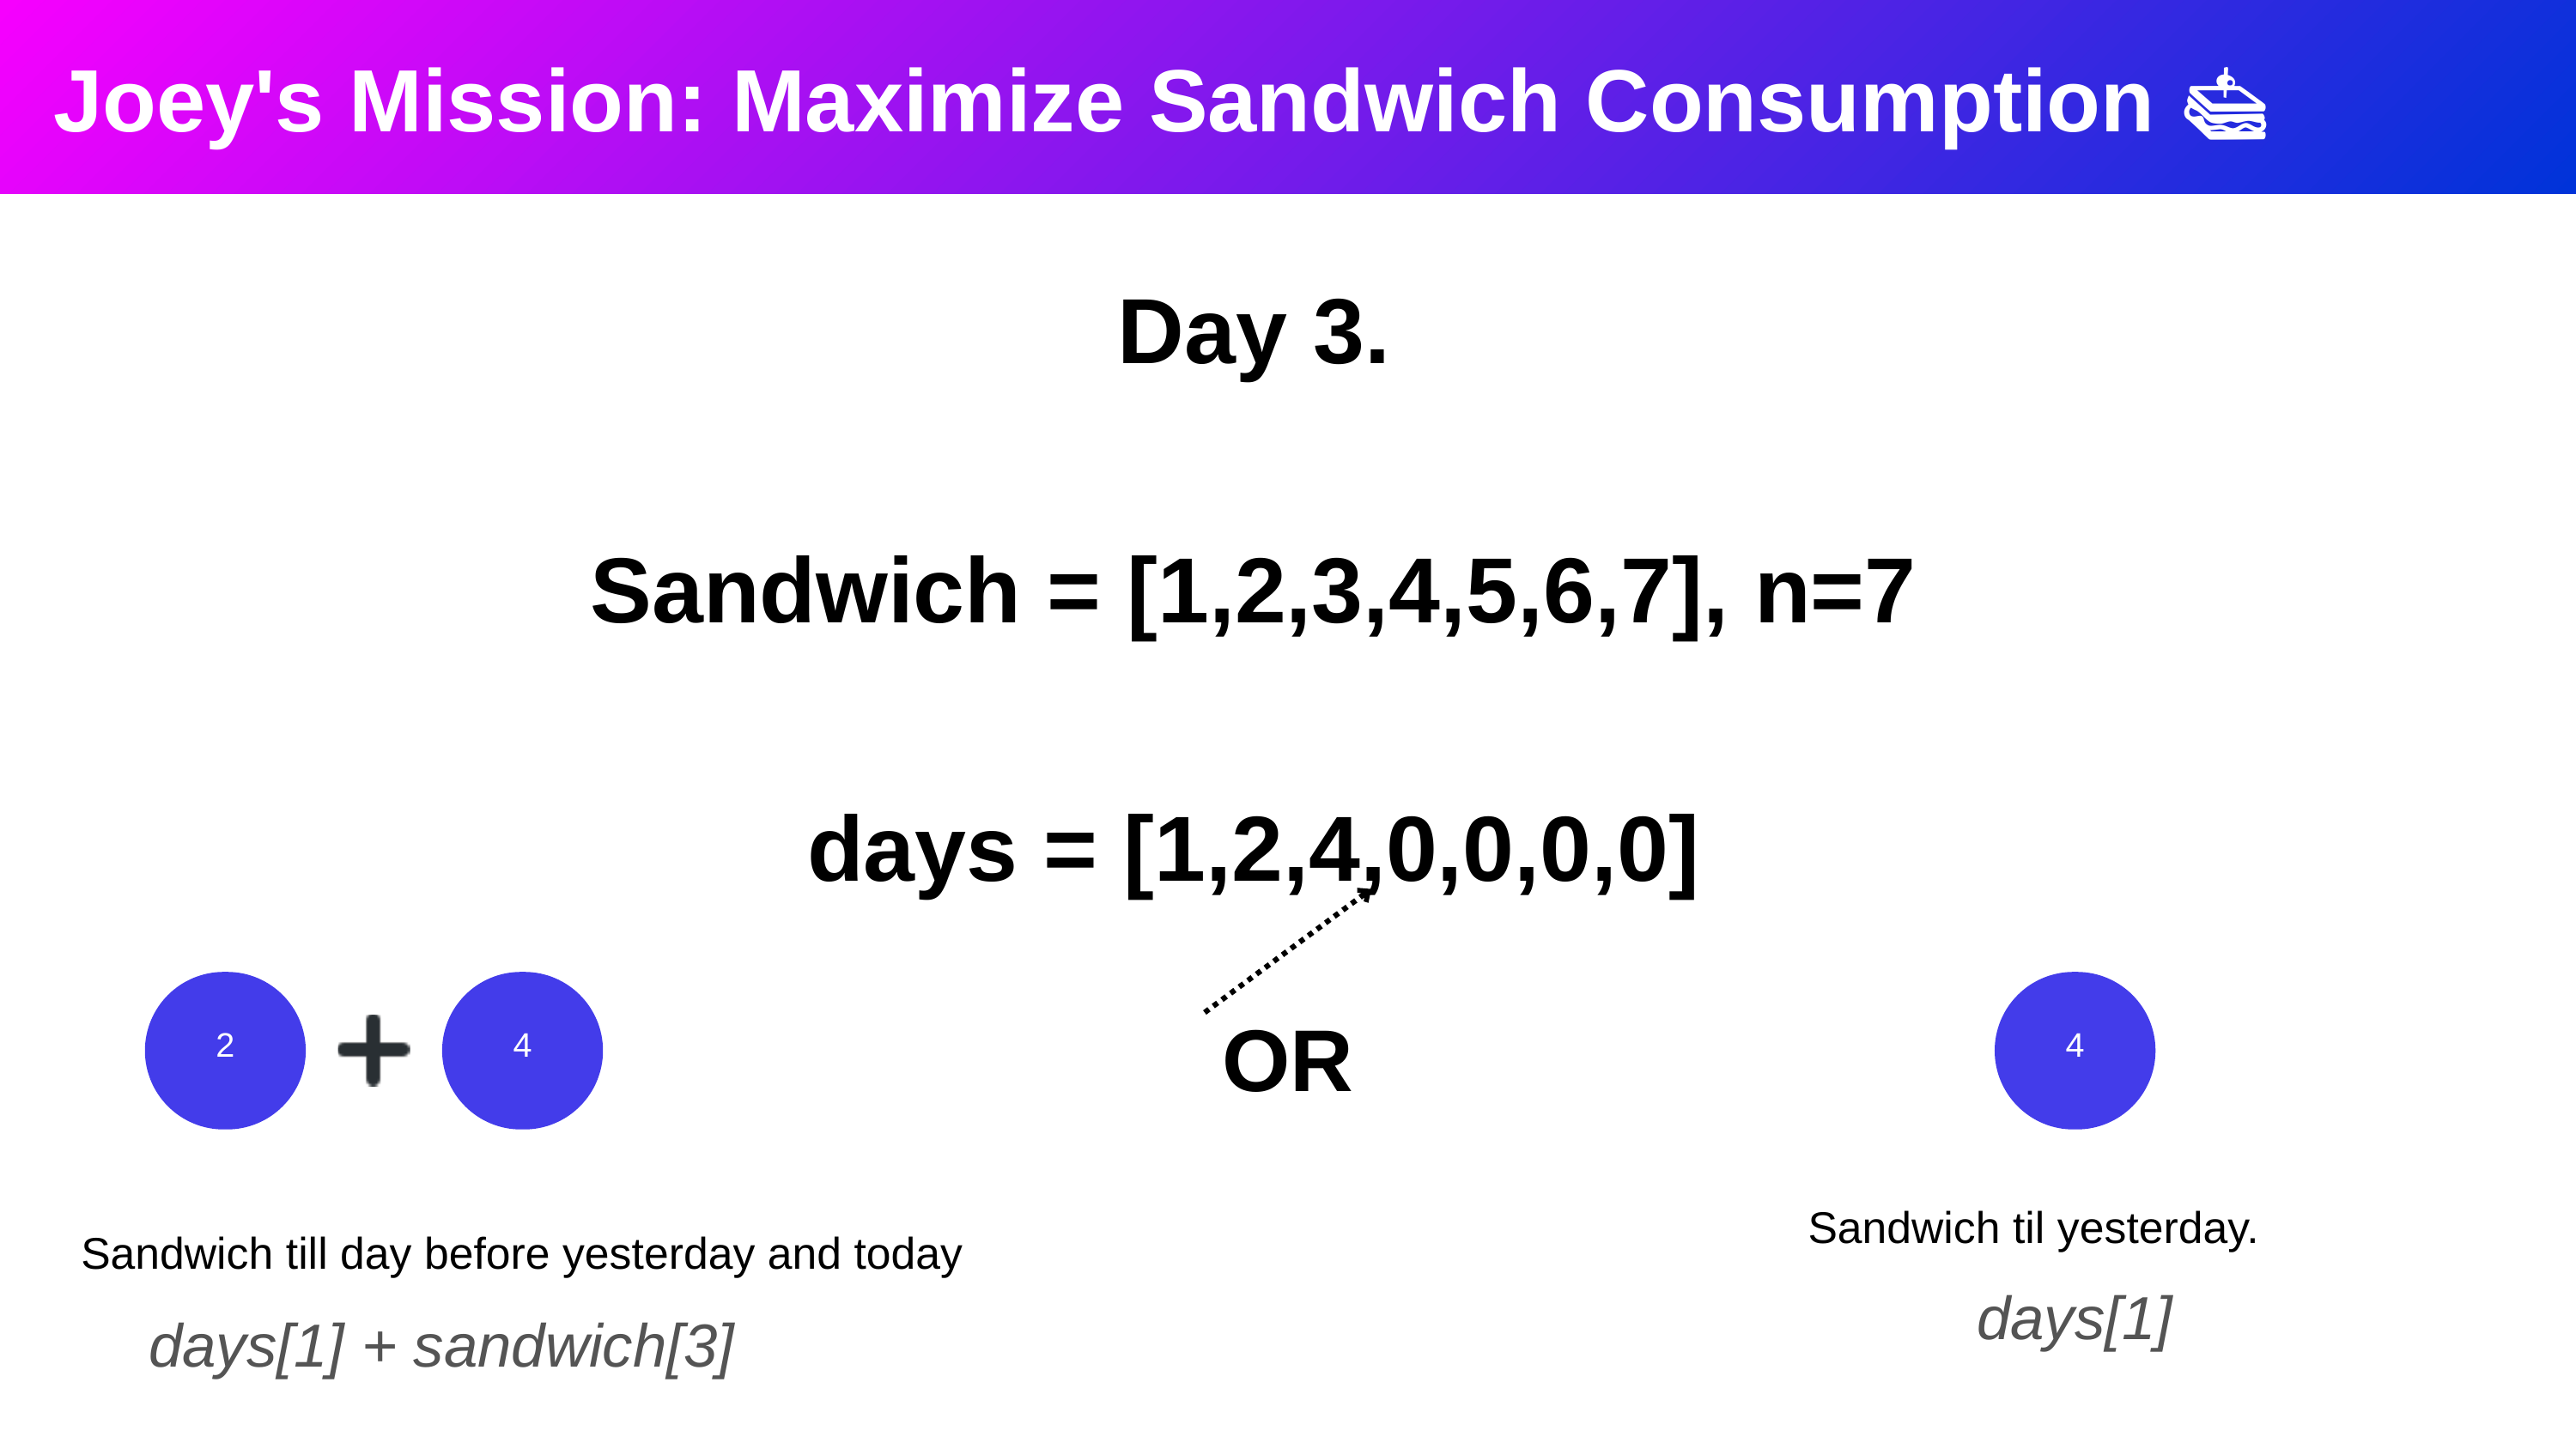

Joey's Mission: Maximize Sandwich Consumption 🥪
Day 3.

Sandwich = [1,2,3,4,5,6,7], n=7

days = [1,2,4,0,0,0,0]

2

4

4
OR

Sandwich til yesterday.
Sandwich till day before yesterday and today
days[1]
days[1] + sandwich[3]